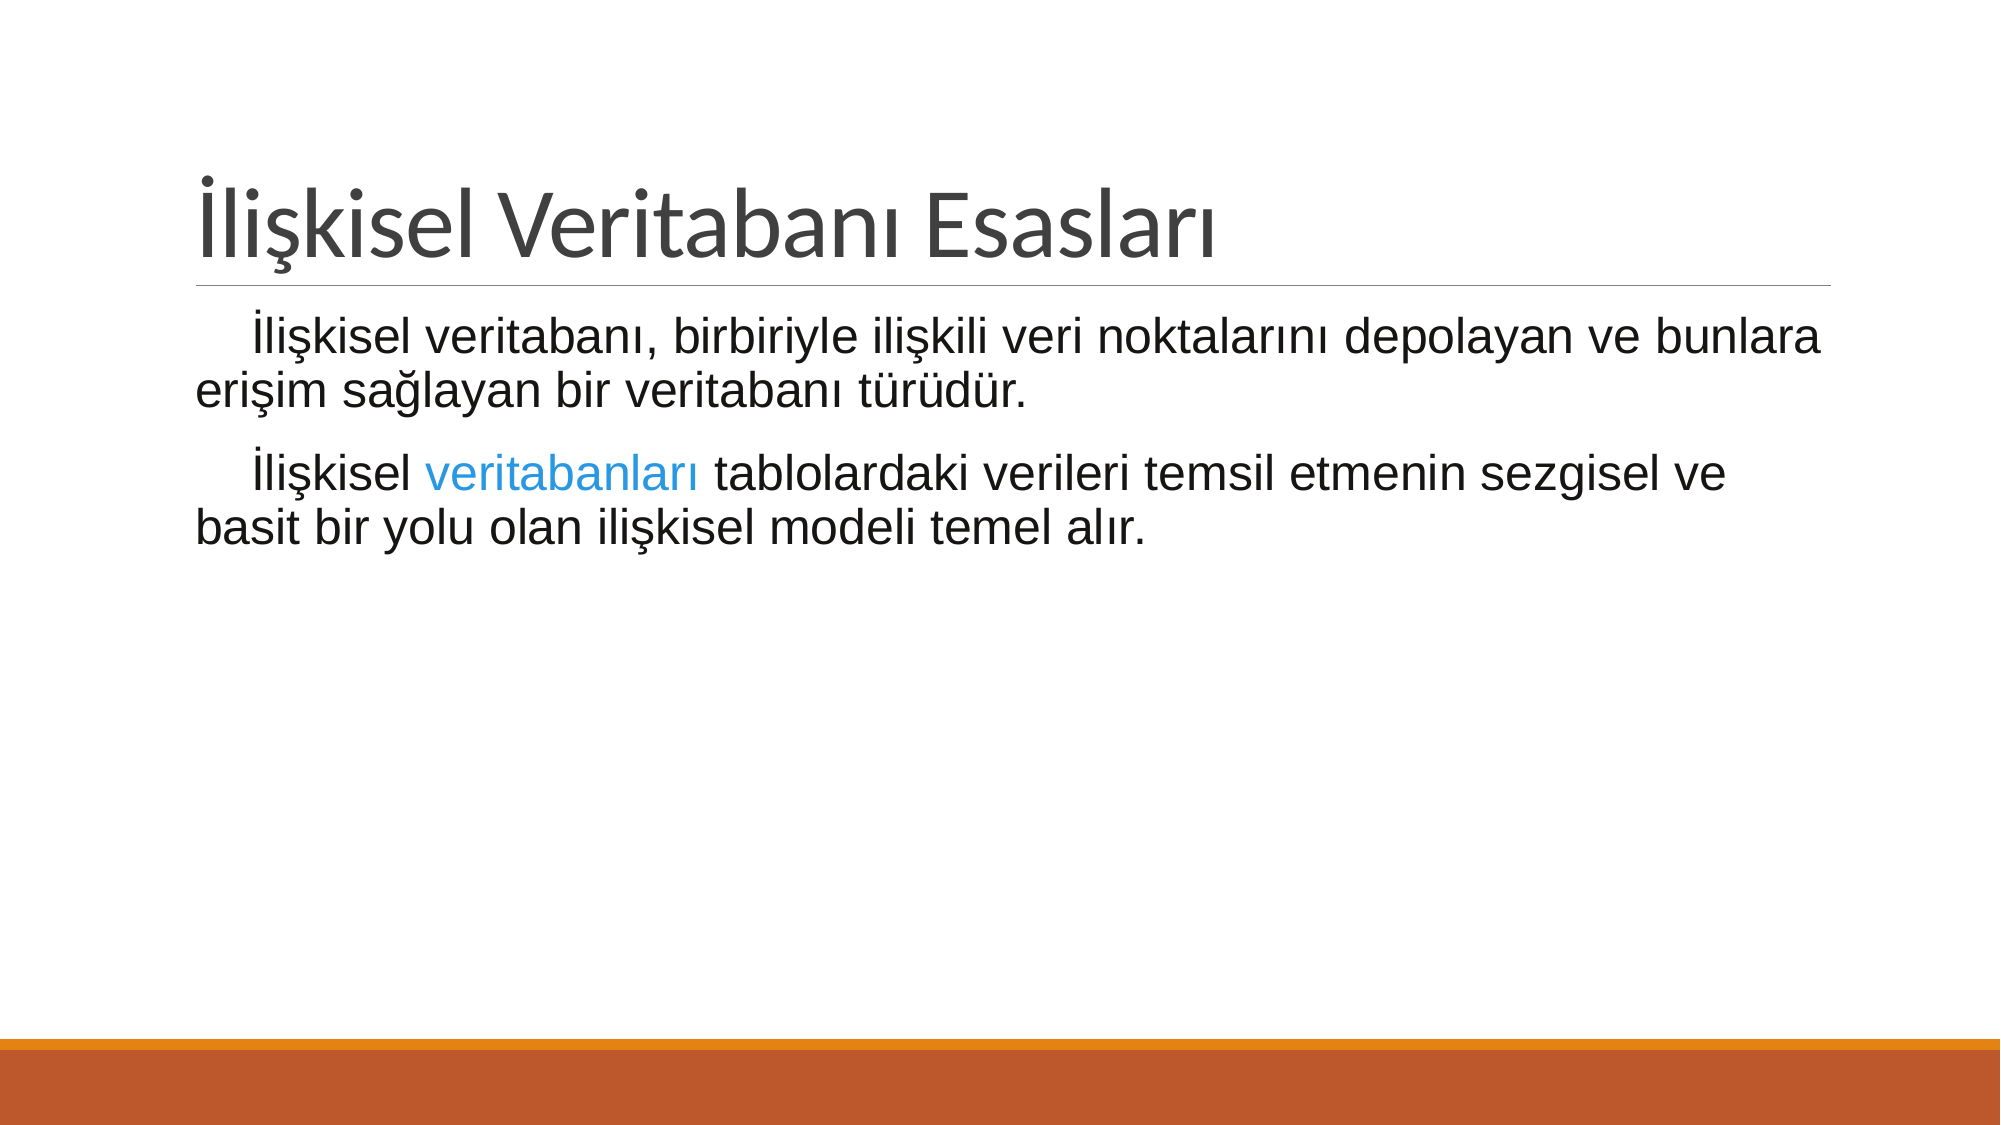

# İlişkisel Veritabanı Esasları
    İlişkisel veritabanı, birbiriyle ilişkili veri noktalarını depolayan ve bunlara erişim sağlayan bir veritabanı türüdür.
    İlişkisel veritabanları tablolardaki verileri temsil etmenin sezgisel ve basit bir yolu olan ilişkisel modeli temel alır.